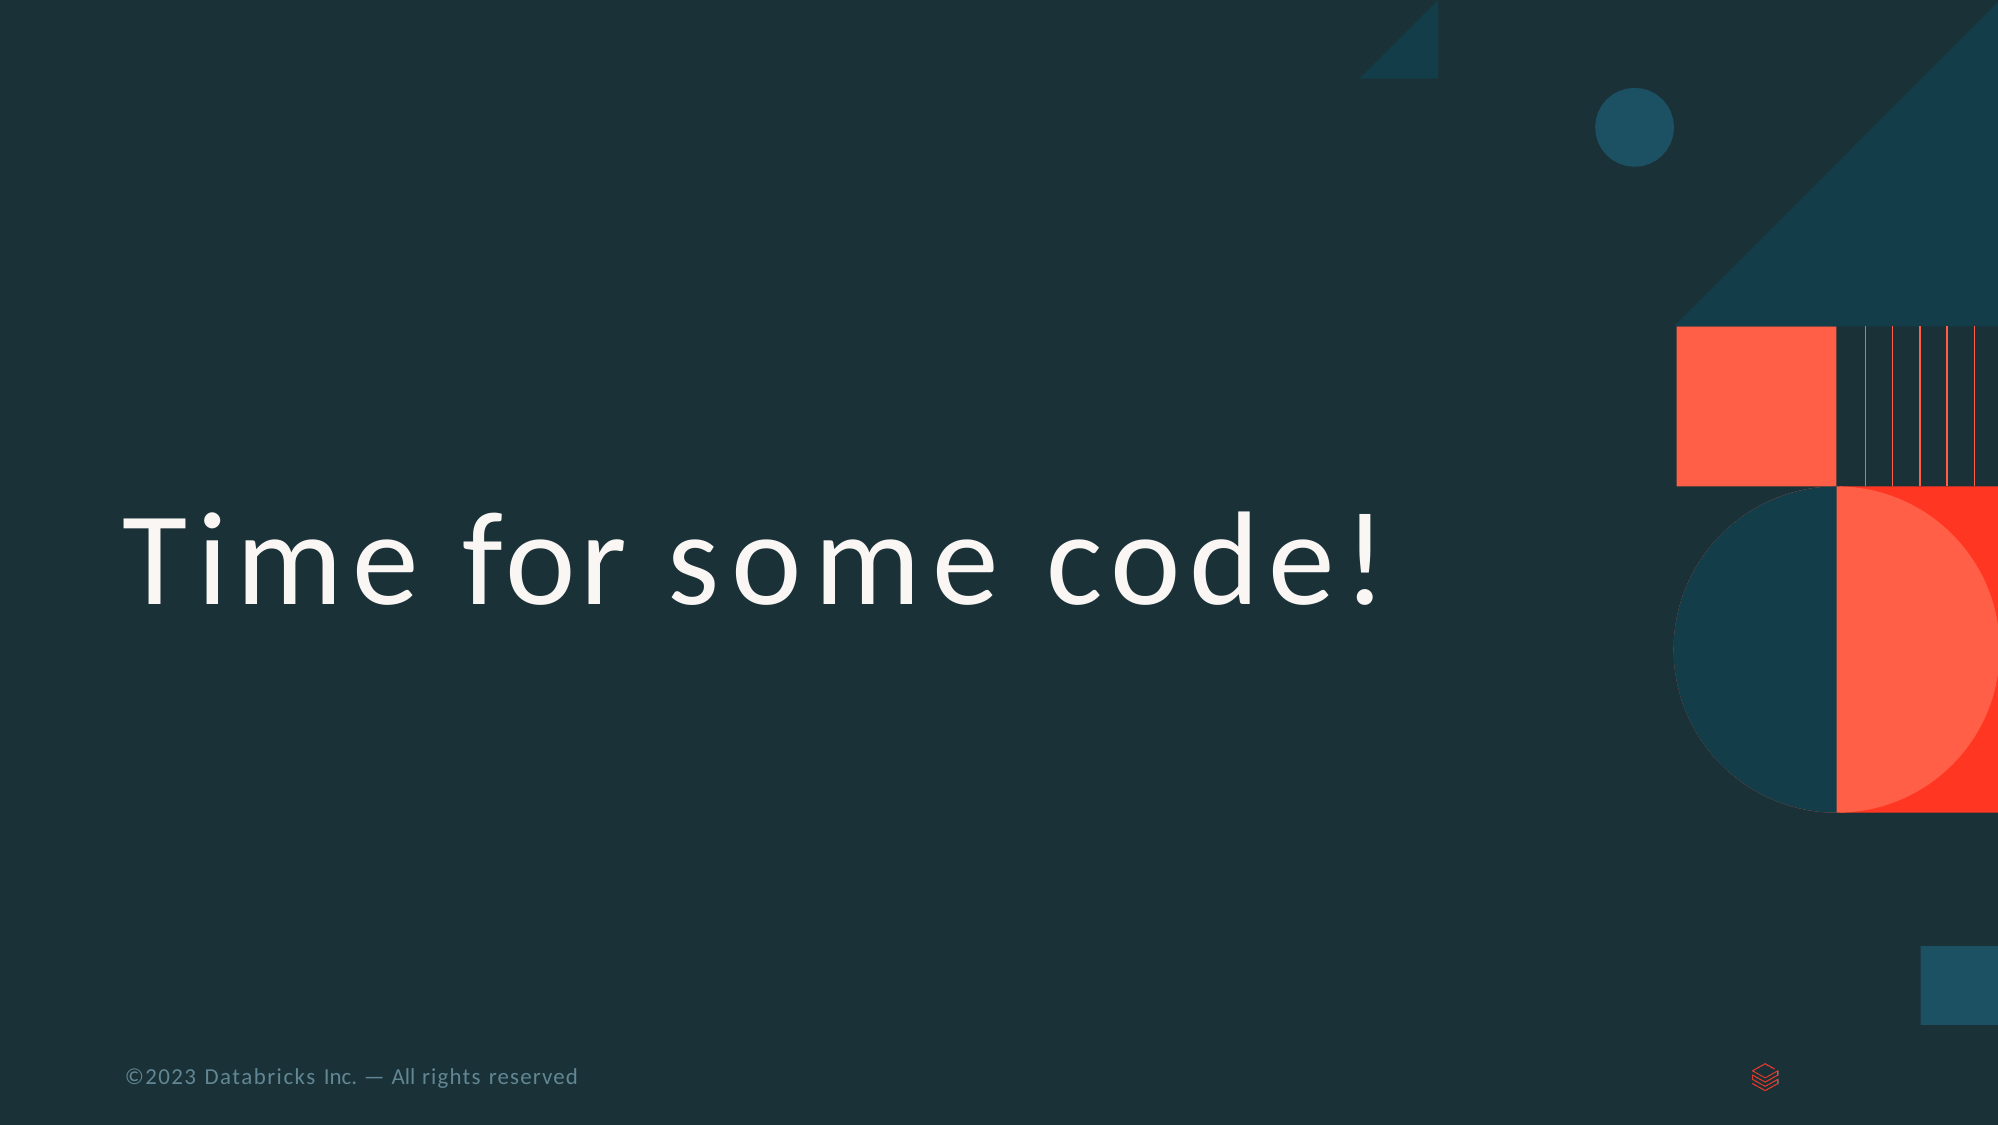

# Time for some code!

©2023 Databricks Inc. — All rights reserved